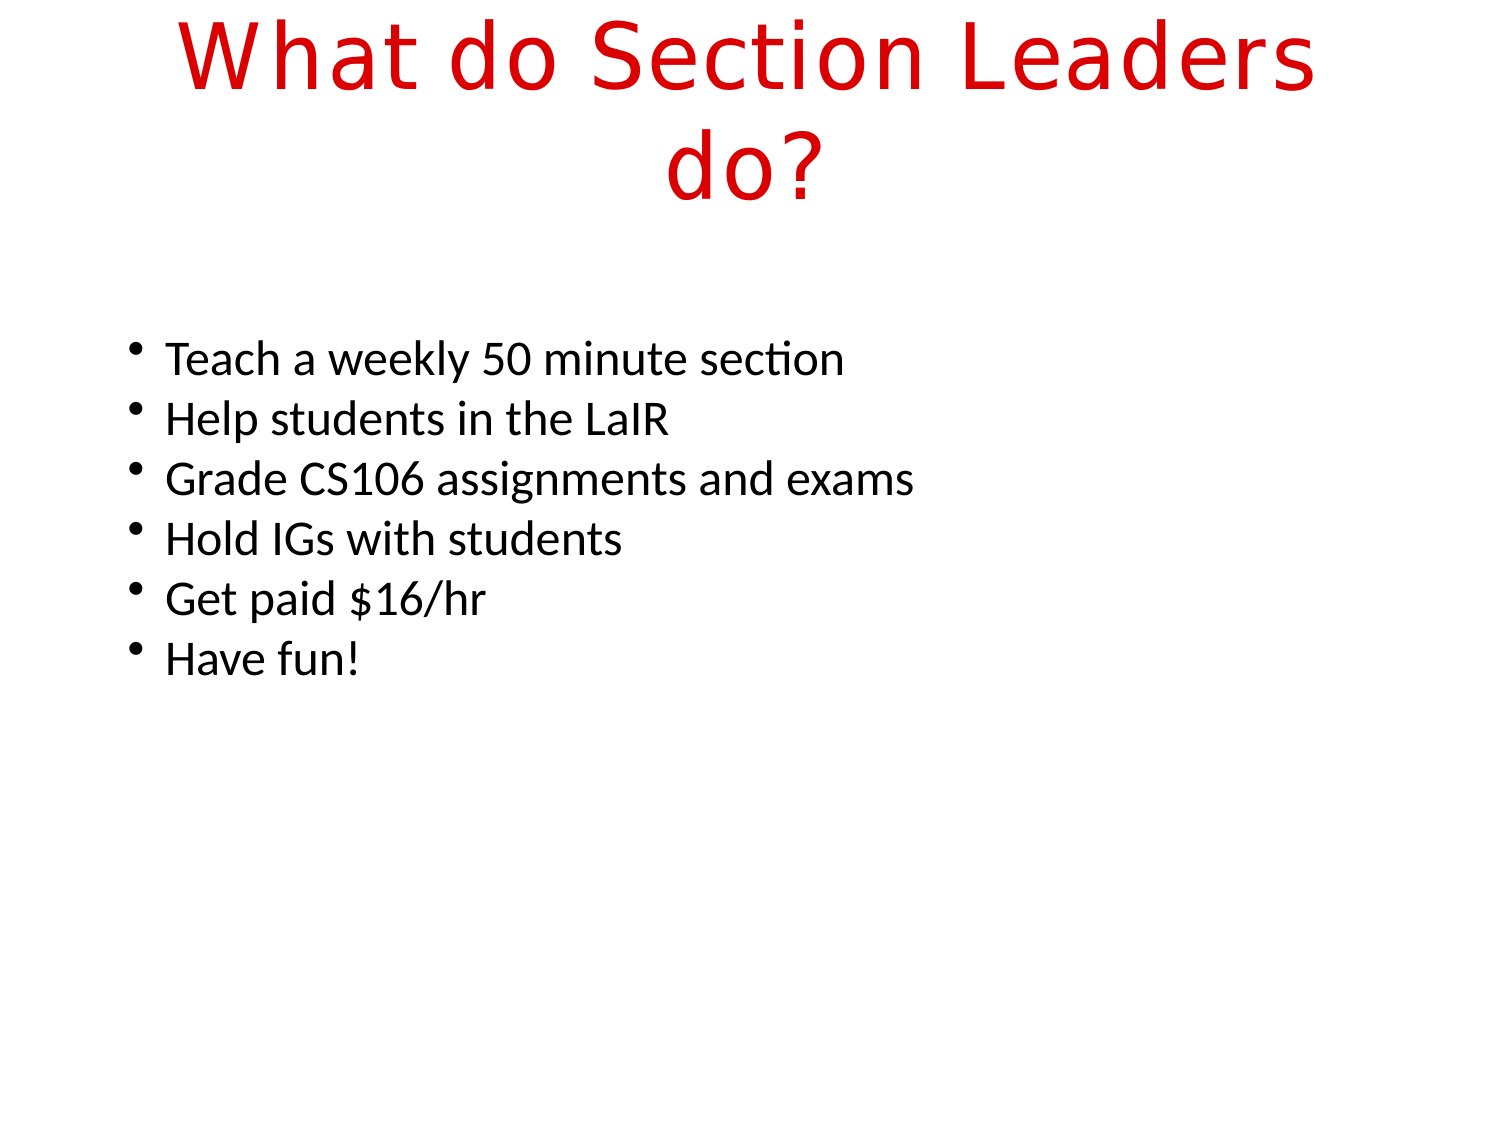

# What do Section Leaders do?
Teach a weekly 50 minute section
Help students in the LaIR
Grade CS106 assignments and exams
Hold IGs with students
Get paid $16/hr
Have fun!